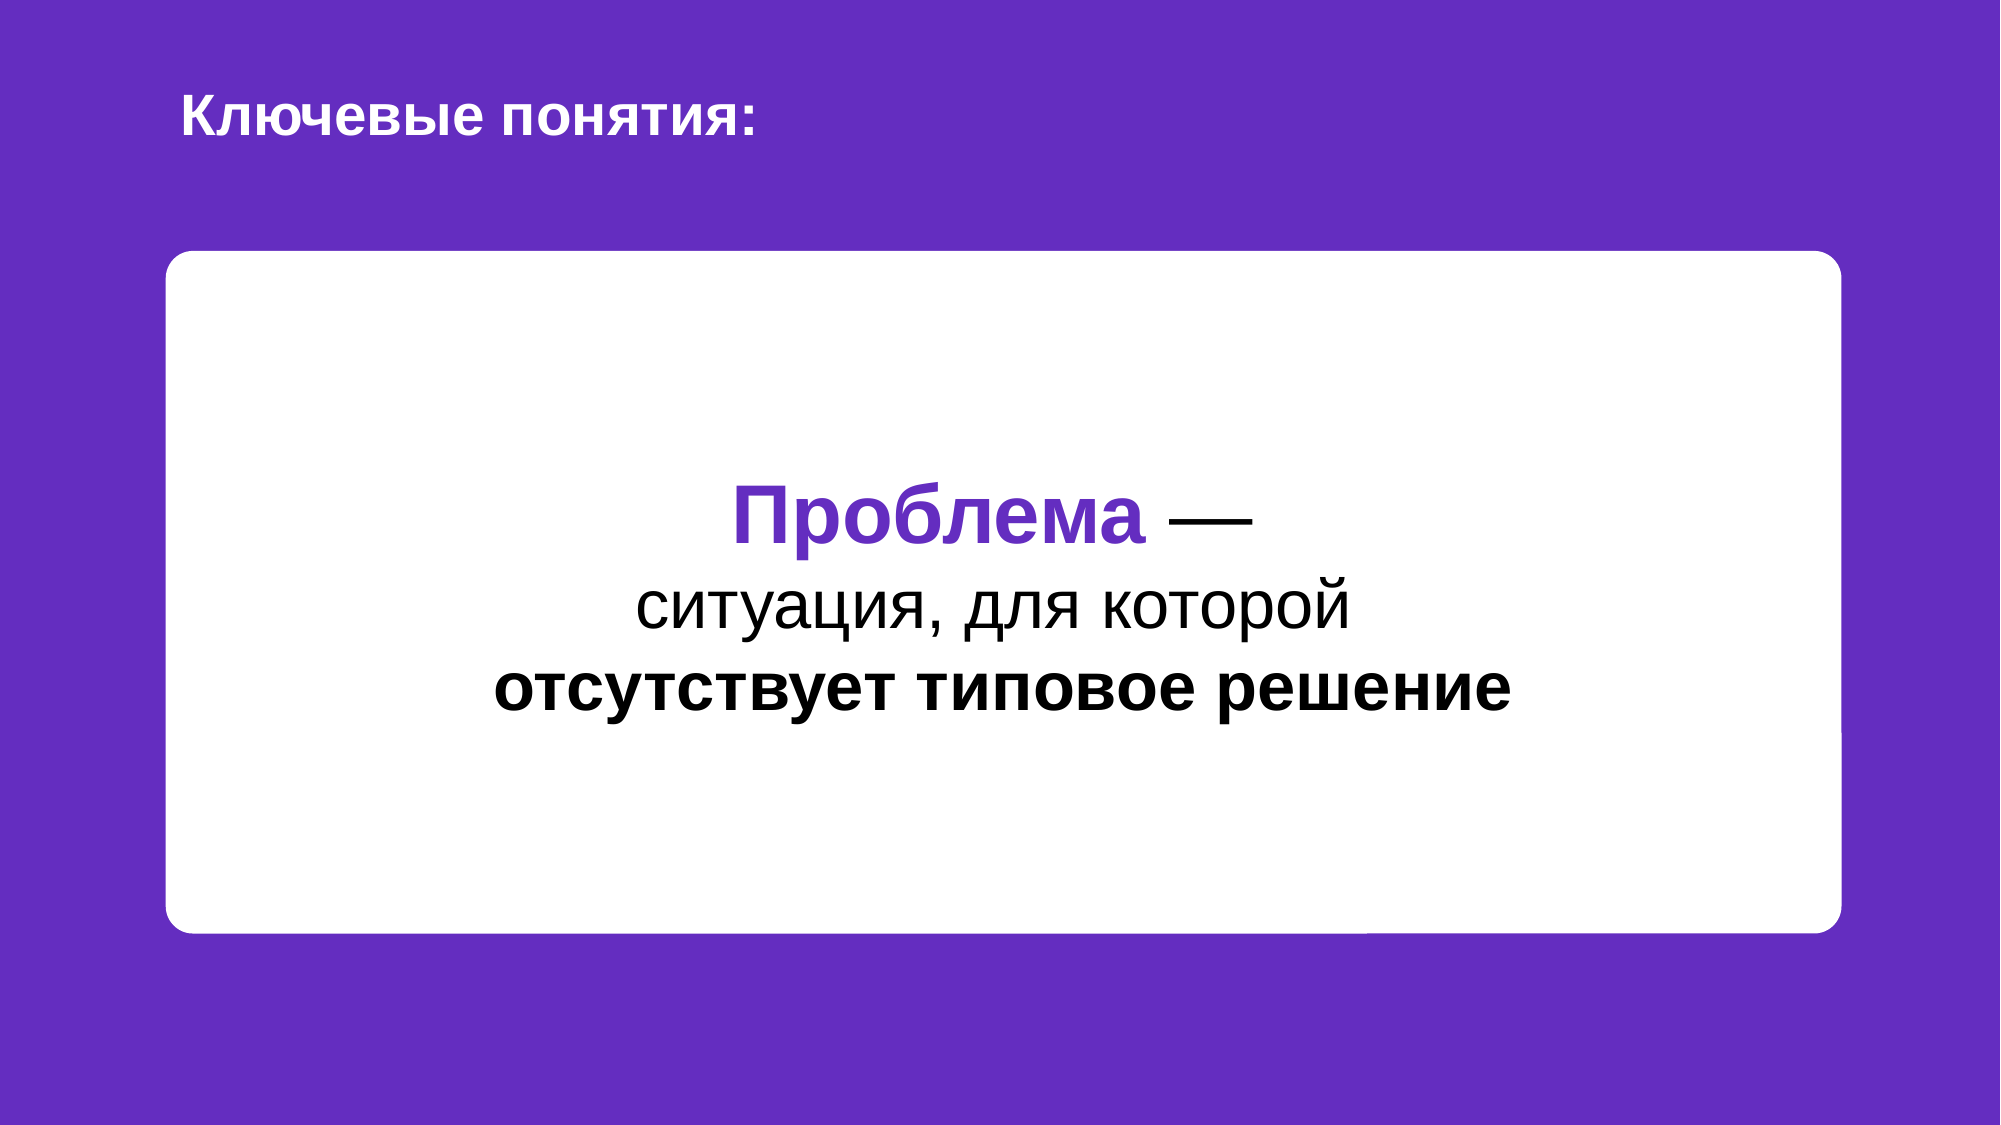

Перенесите выбранный кейс и удалите лишние
Ключевые понятия:
Проблема —
ситуация, для которой
отсутствует типовое решение